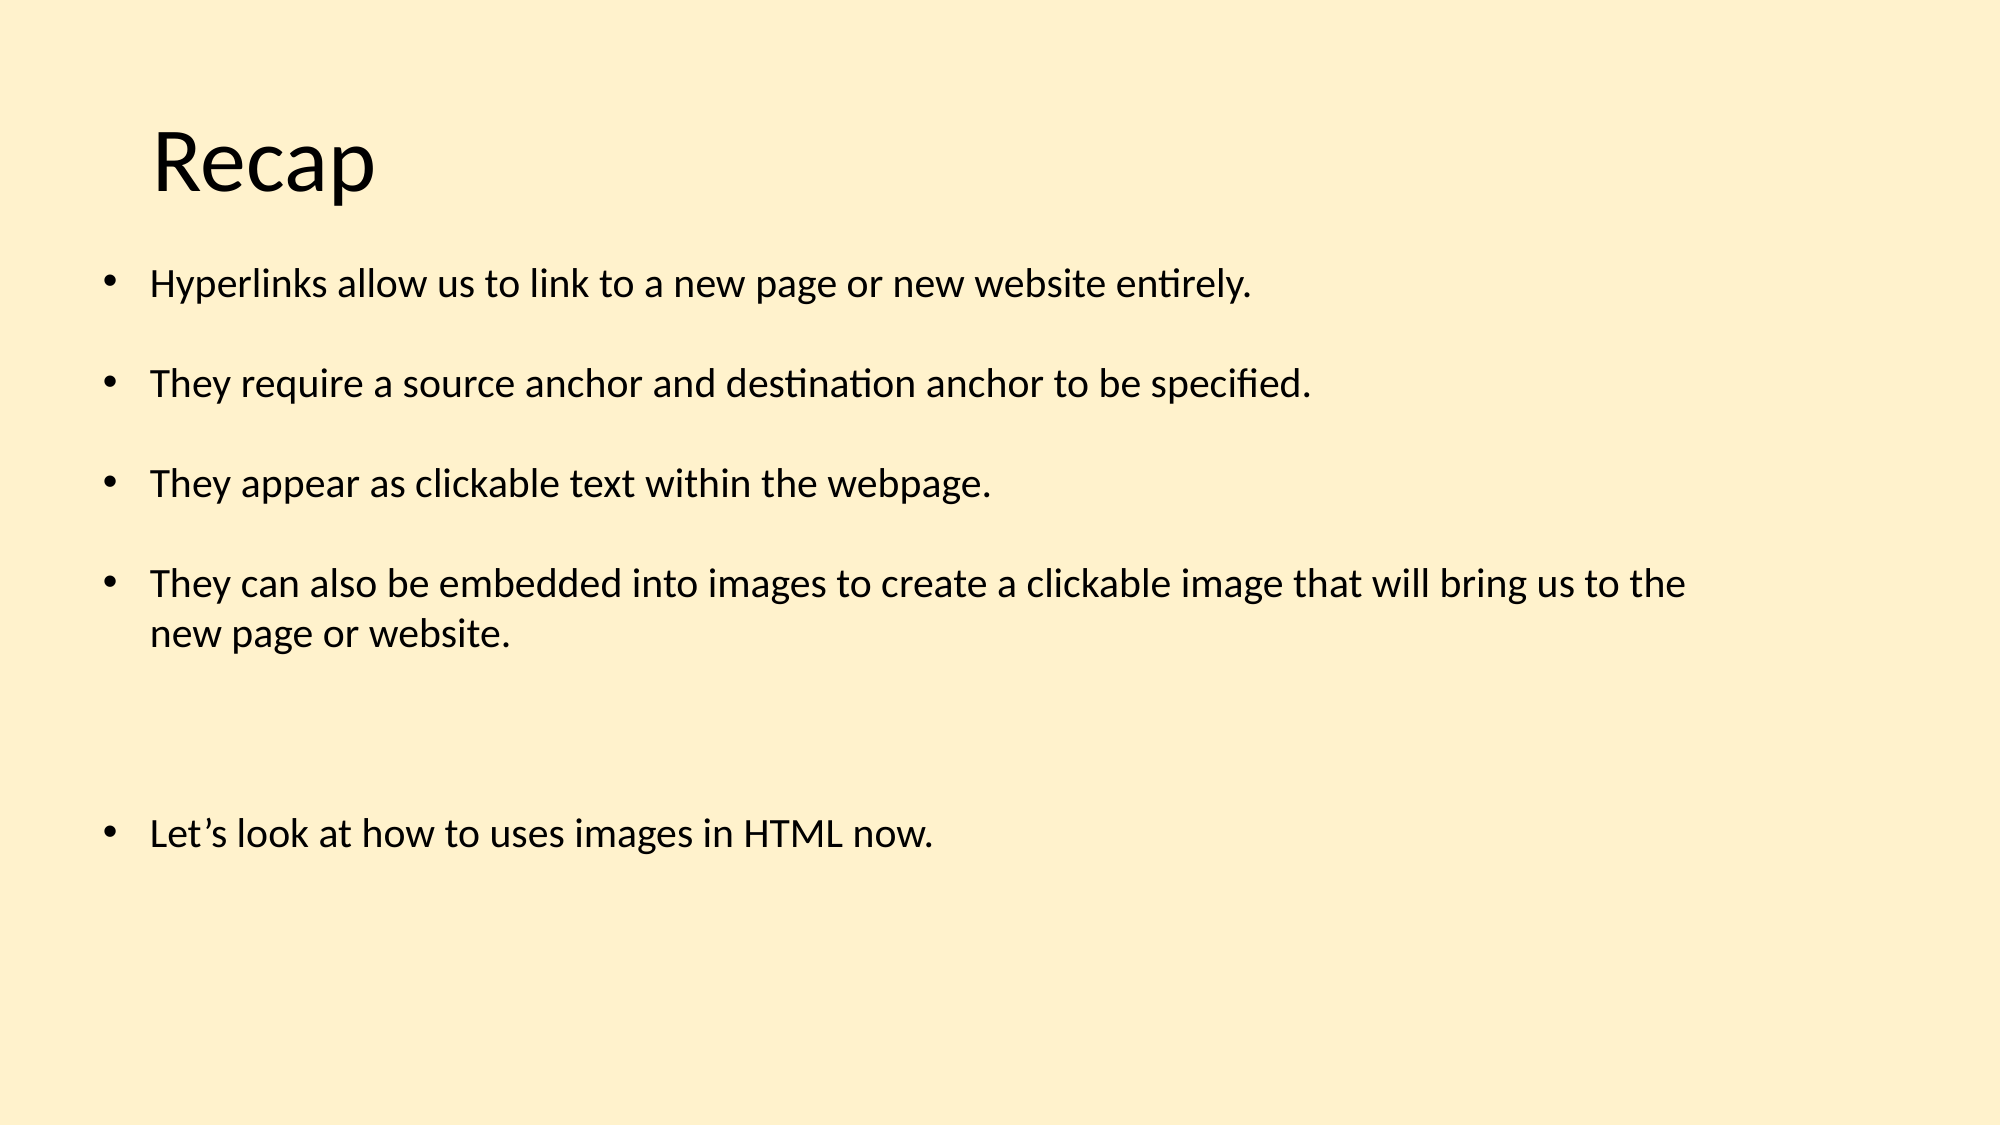

# Recap
Hyperlinks allow us to link to a new page or new website entirely.

They require a source anchor and destination anchor to be specified.

They appear as clickable text within the webpage.

They can also be embedded into images to create a clickable image that will bring us to the new page or website.

Let’s look at how to uses images in HTML now.